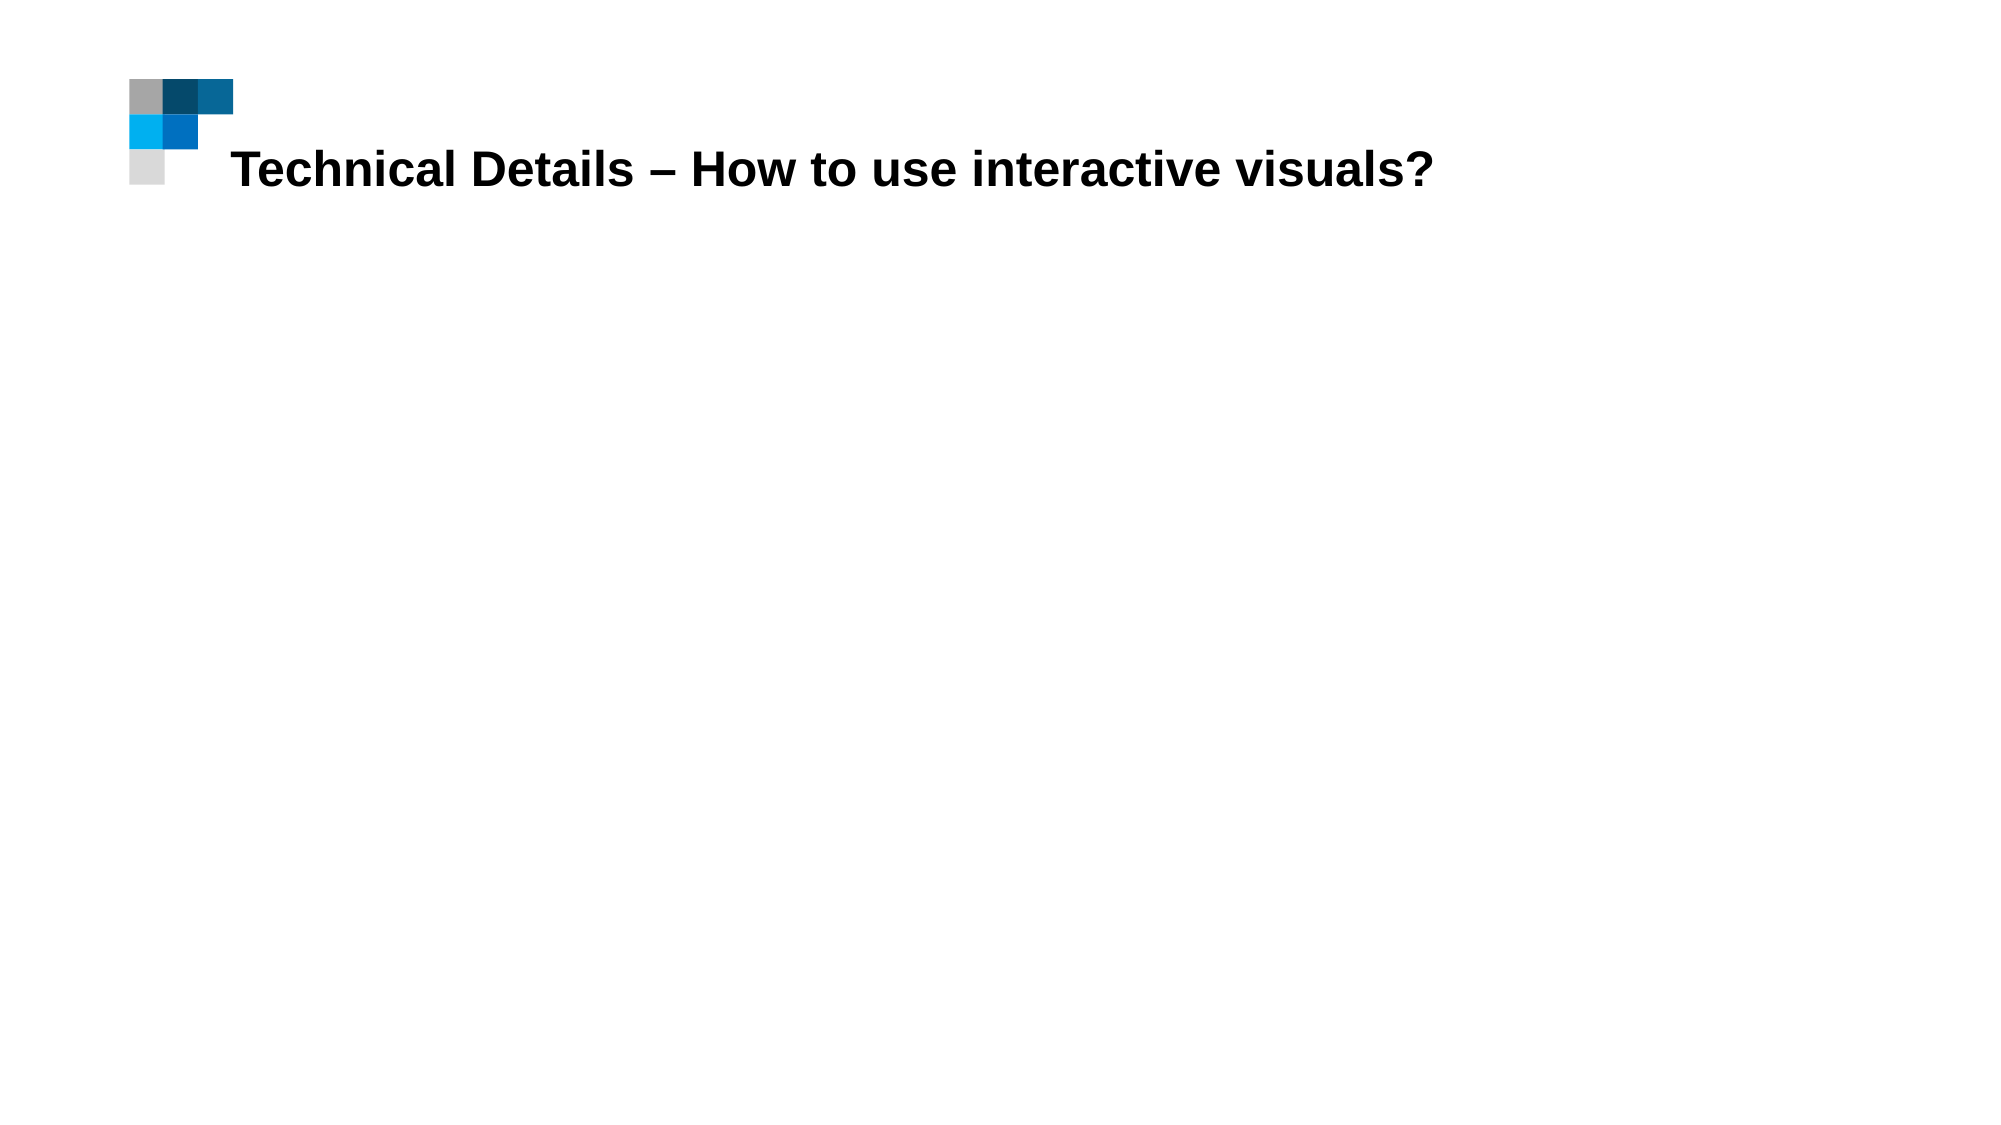

Technical Details – How to use interactive visuals?